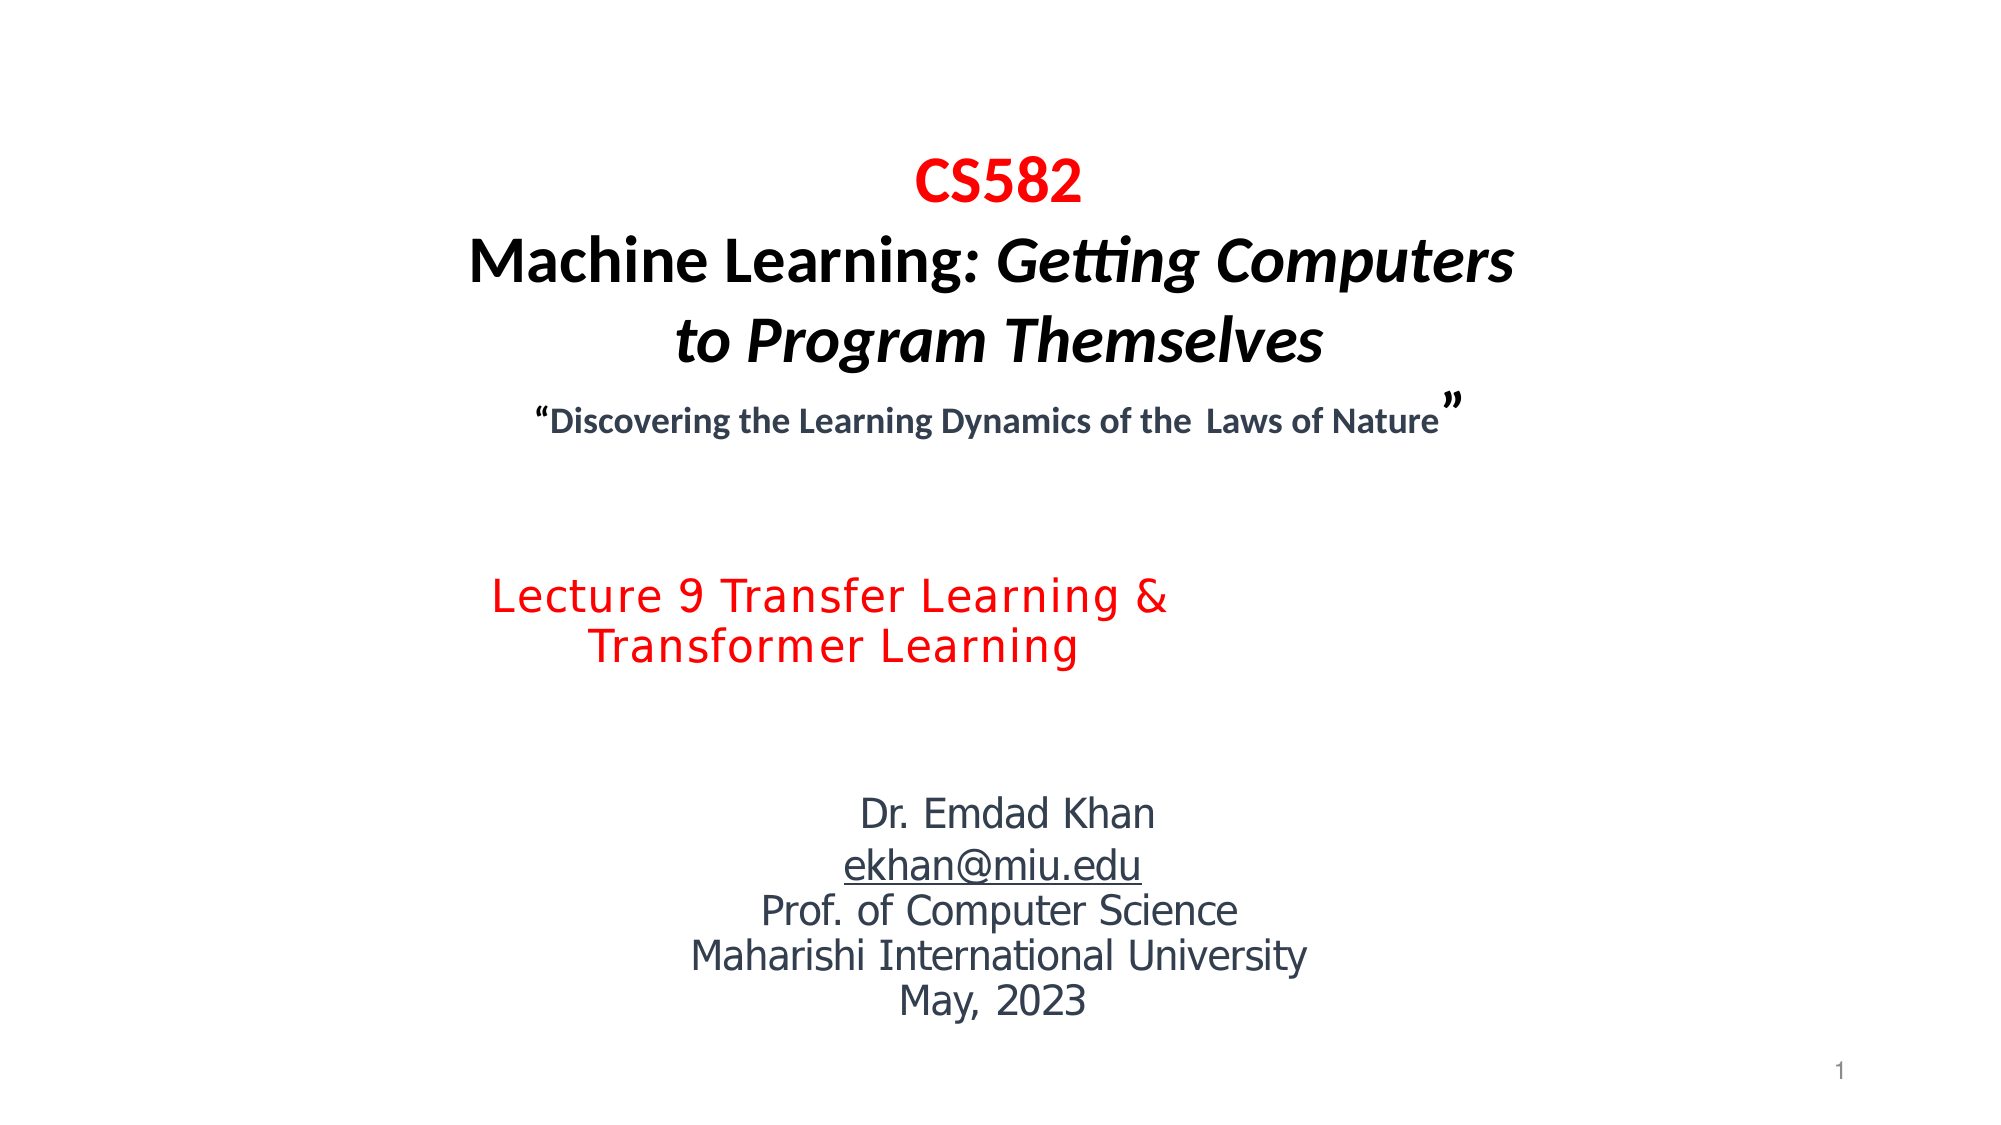

CS582
Machine Learning: Getting Computers
to Program Themselves
“Discovering the Learning Dynamics of the Laws of Nature”
# Lecture 9 Transfer Learning & Transformer Learning

 Dr. Emdad Khan
ekhan@miu.edu
Prof. of Computer Science
Maharishi International University
May, 2023
1